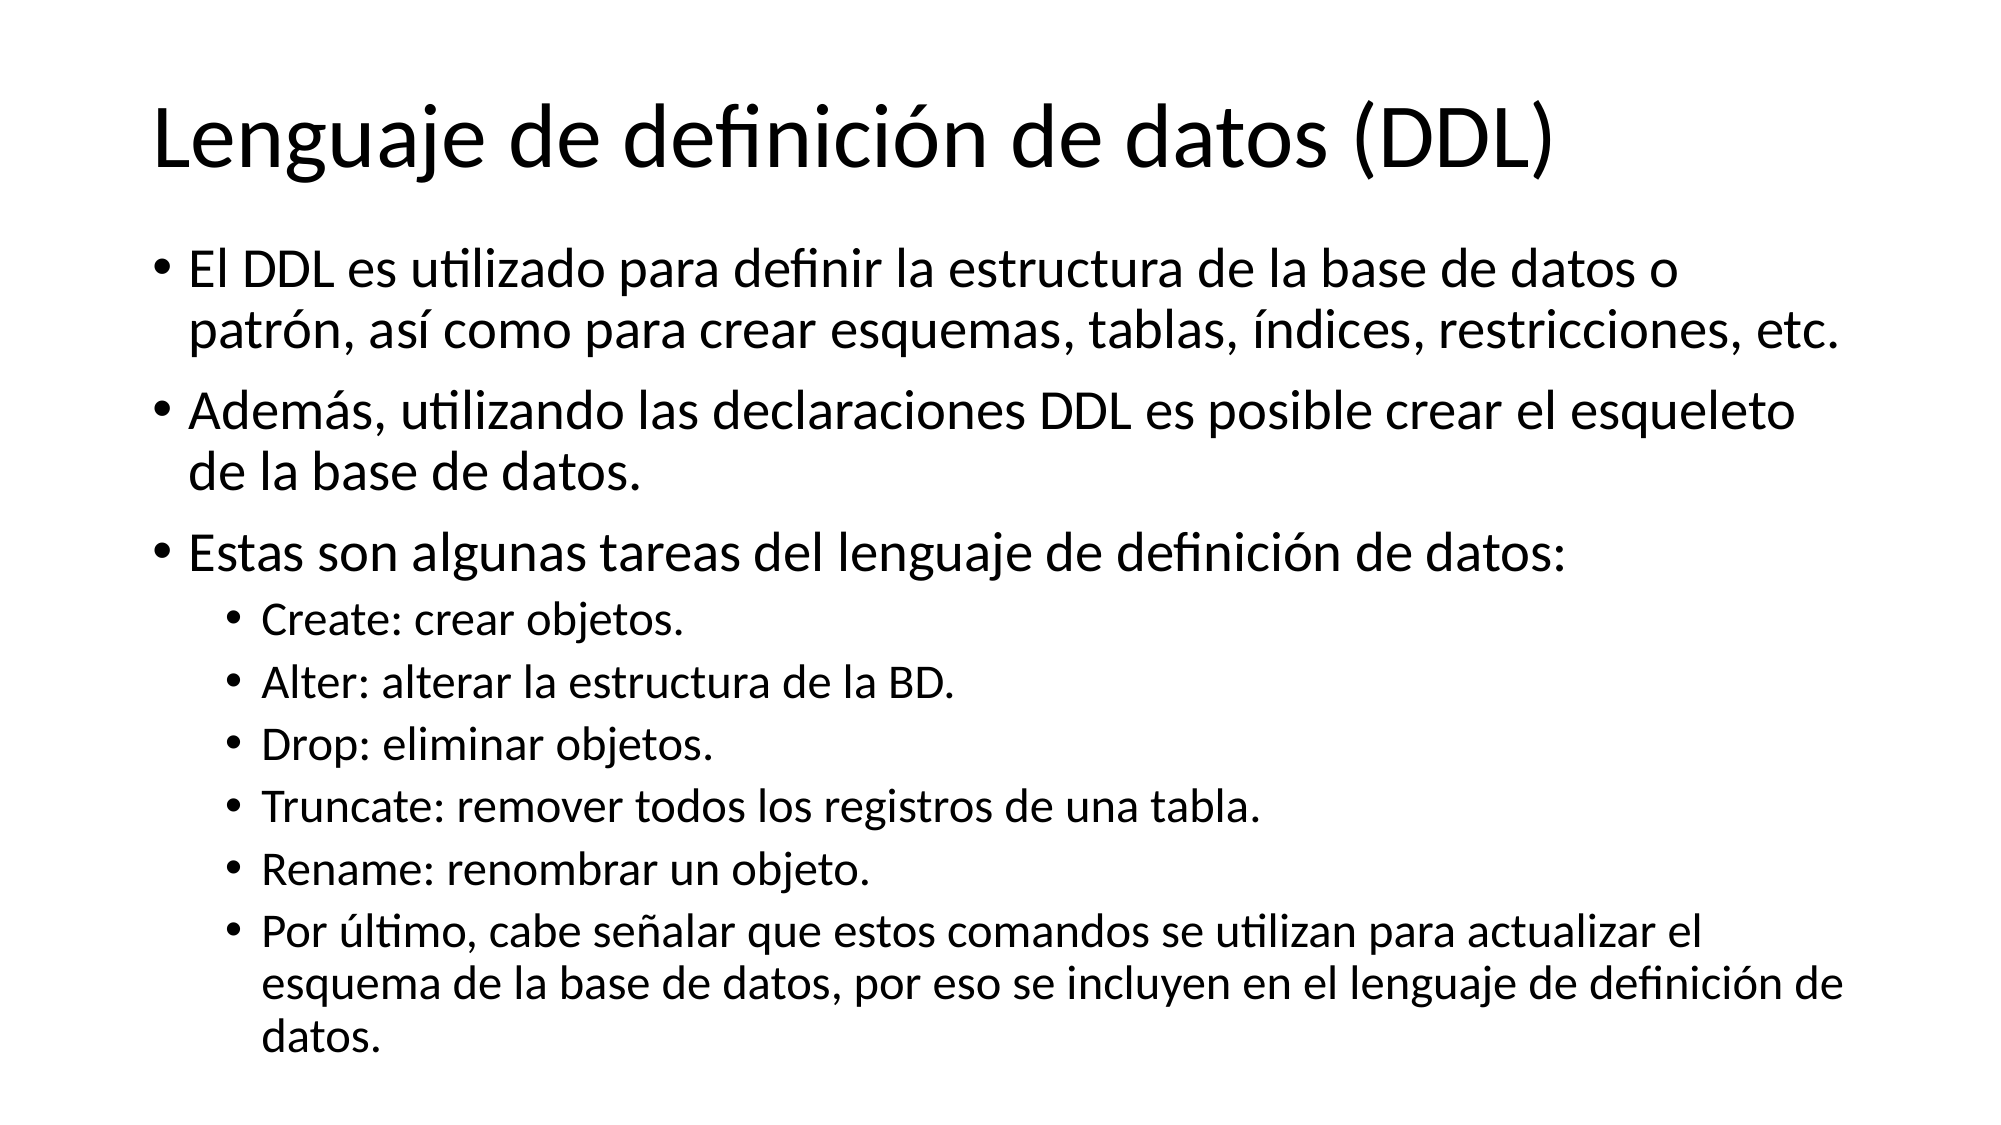

# Lenguaje de definición de datos (DDL)
El DDL es utilizado para definir la estructura de la base de datos o patrón, así como para crear esquemas, tablas, índices, restricciones, etc.
Además, utilizando las declaraciones DDL es posible crear el esqueleto de la base de datos.
Estas son algunas tareas del lenguaje de definición de datos:
Create: crear objetos.
Alter: alterar la estructura de la BD.
Drop: eliminar objetos.
Truncate: remover todos los registros de una tabla.
Rename: renombrar un objeto.
Por último, cabe señalar que estos comandos se utilizan para actualizar el esquema de la base de datos, por eso se incluyen en el lenguaje de definición de datos.